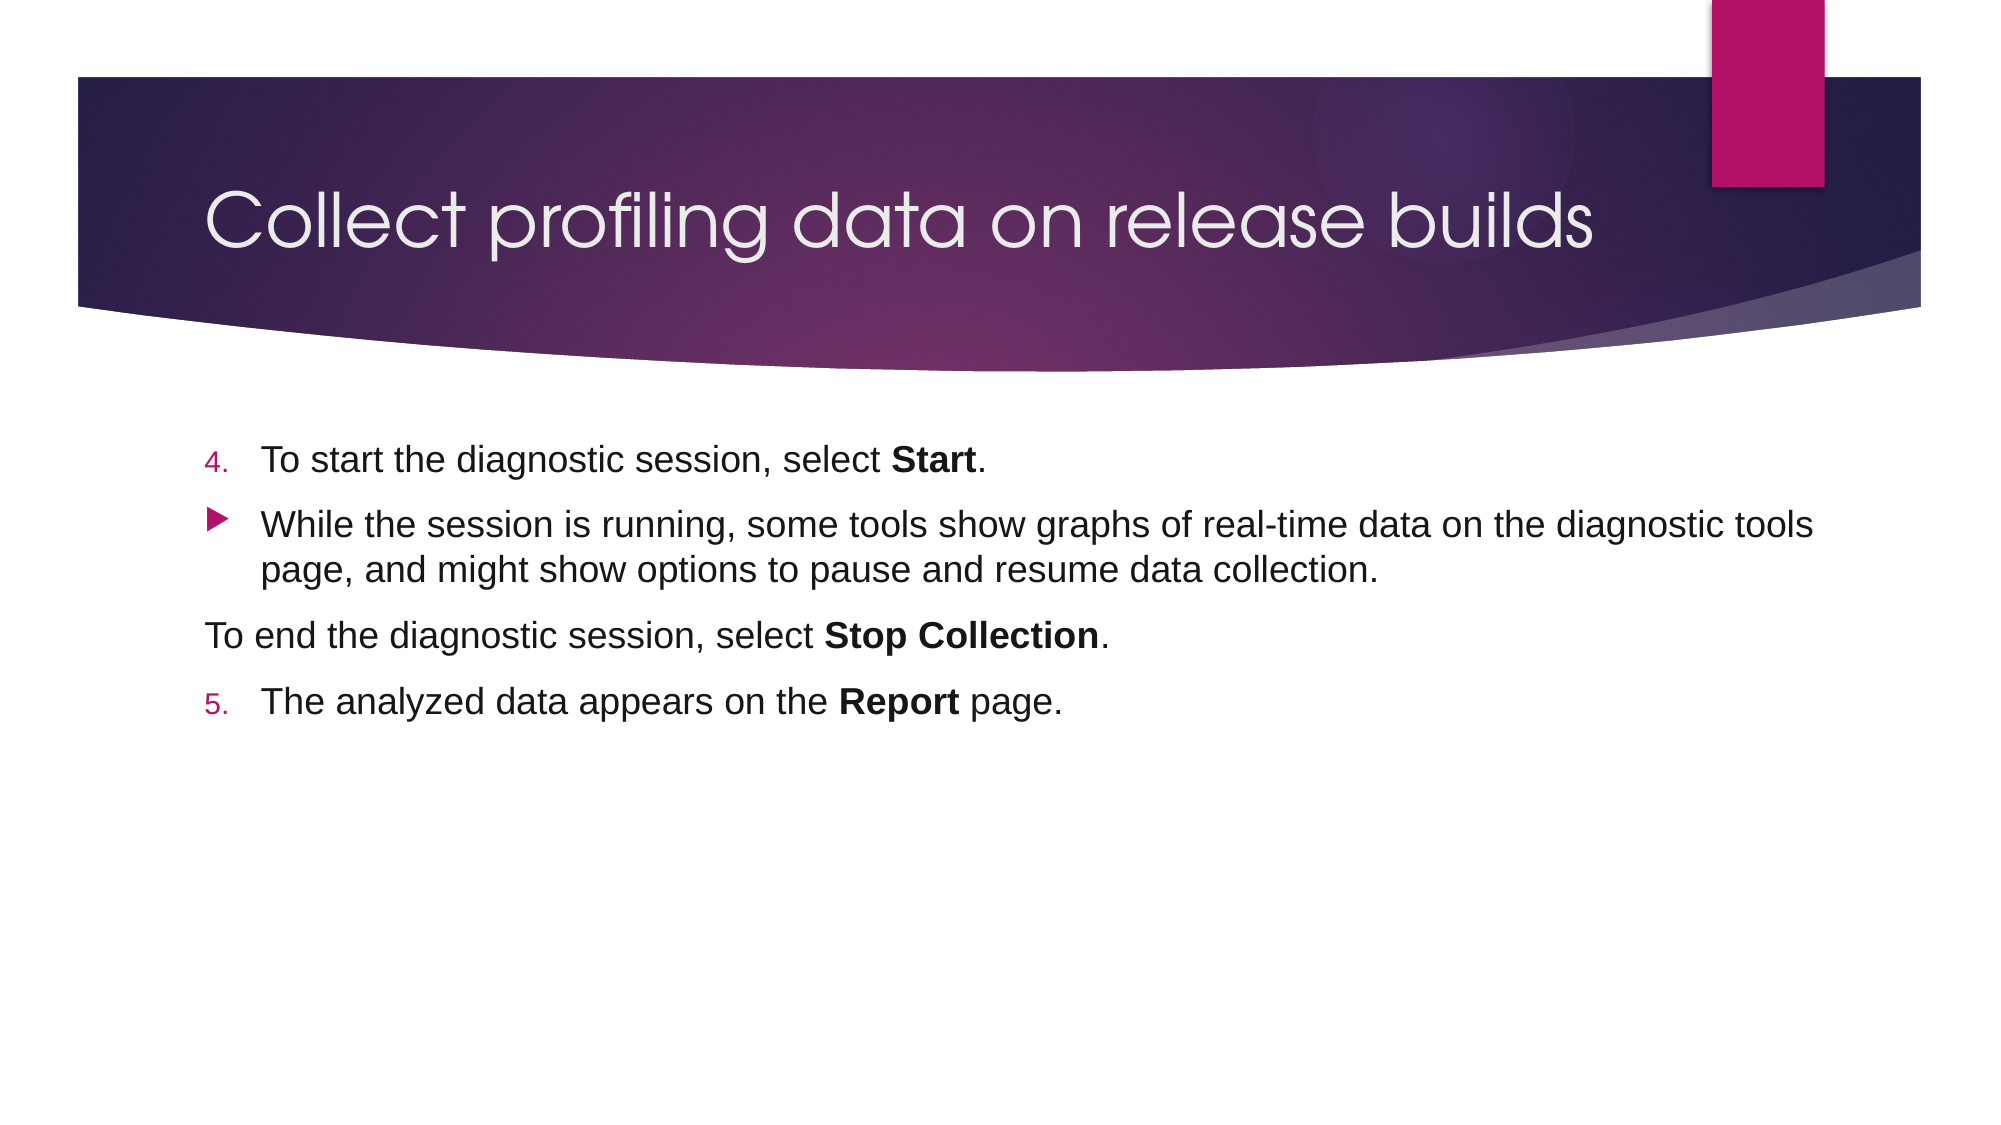

# Collect profiling data on release builds
To start the diagnostic session, select Start.
While the session is running, some tools show graphs of real-time data on the diagnostic tools page, and might show options to pause and resume data collection.
To end the diagnostic session, select Stop Collection.
The analyzed data appears on the Report page.